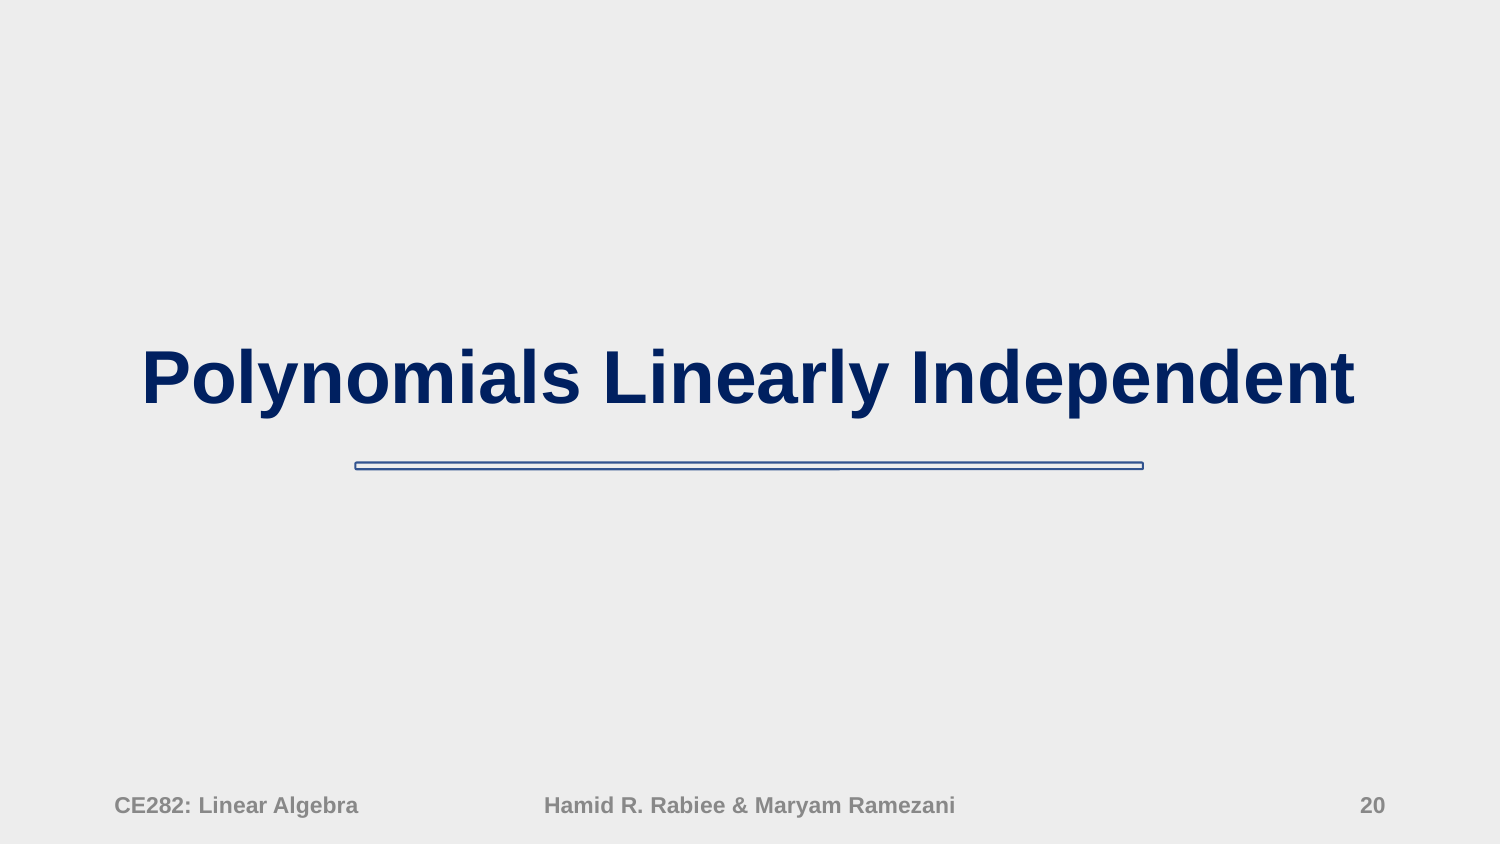

# Polynomials Linearly Independent
CE282: Linear Algebra
Hamid R. Rabiee & Maryam Ramezani
20